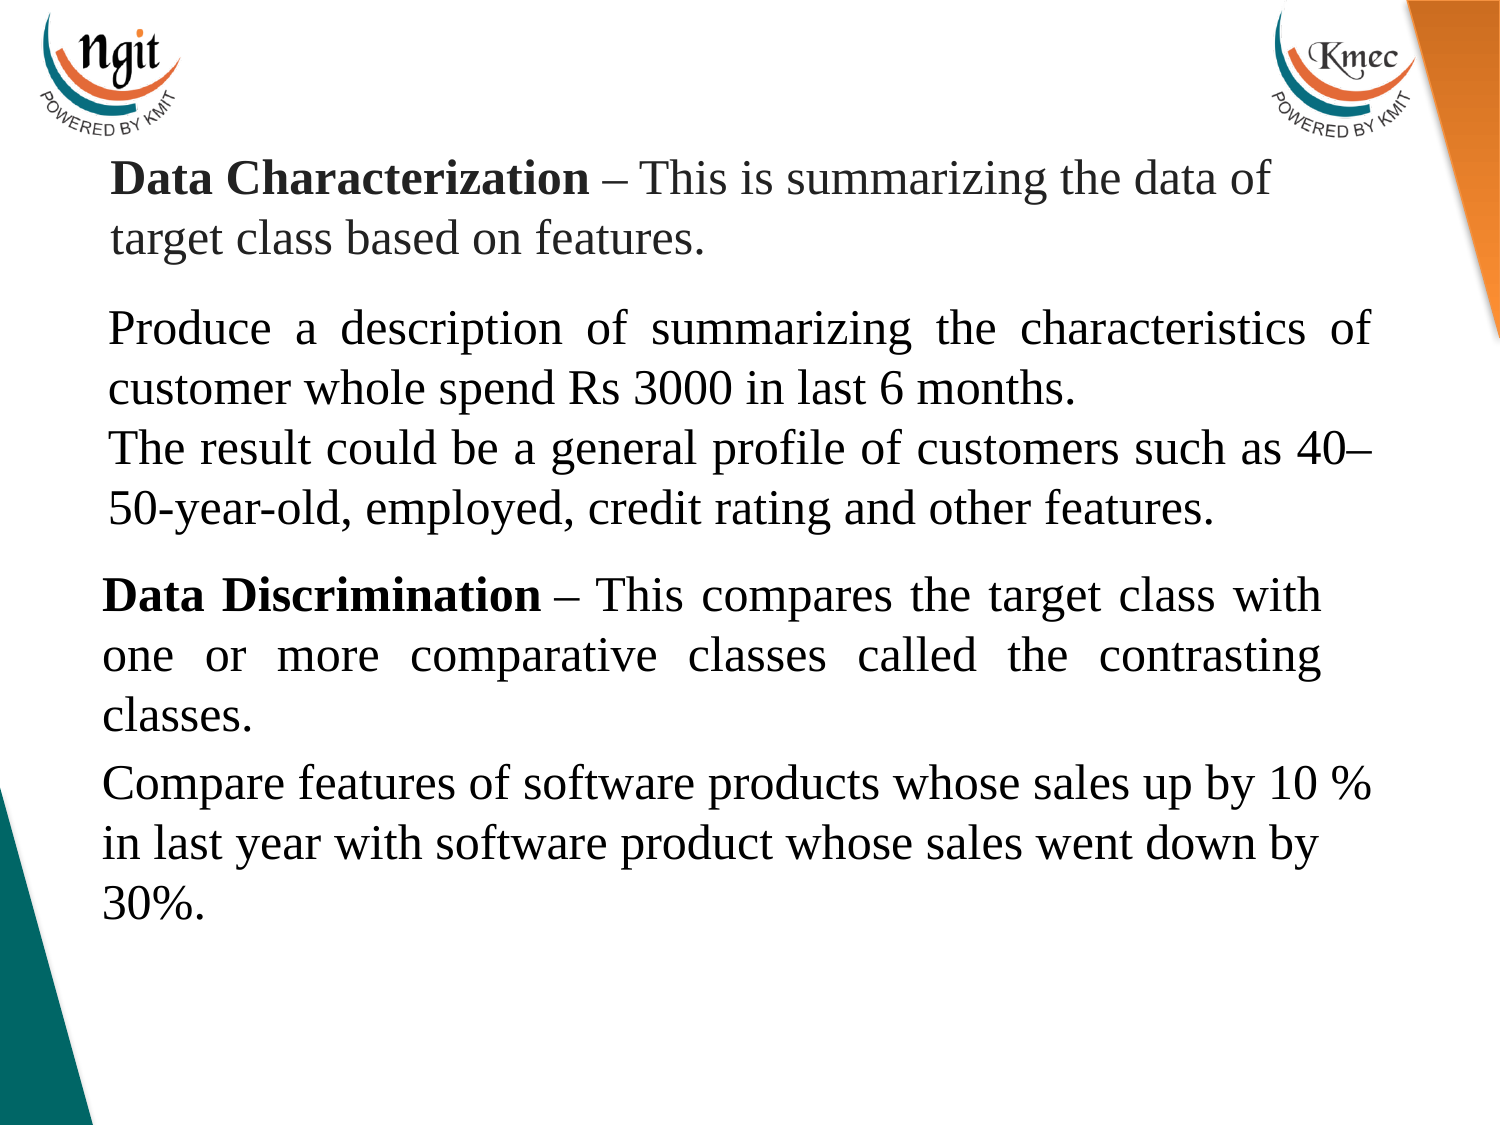

Data Characterization – This is summarizing the data of target class based on features.
Produce a description of summarizing the characteristics of customer whole spend Rs 3000 in last 6 months.
The result could be a general profile of customers such as 40–50-year-old, employed, credit rating and other features.
Data Discrimination – This compares the target class with one or more comparative classes called the contrasting classes.
Compare features of software products whose sales up by 10 % in last year with software product whose sales went down by 30%.